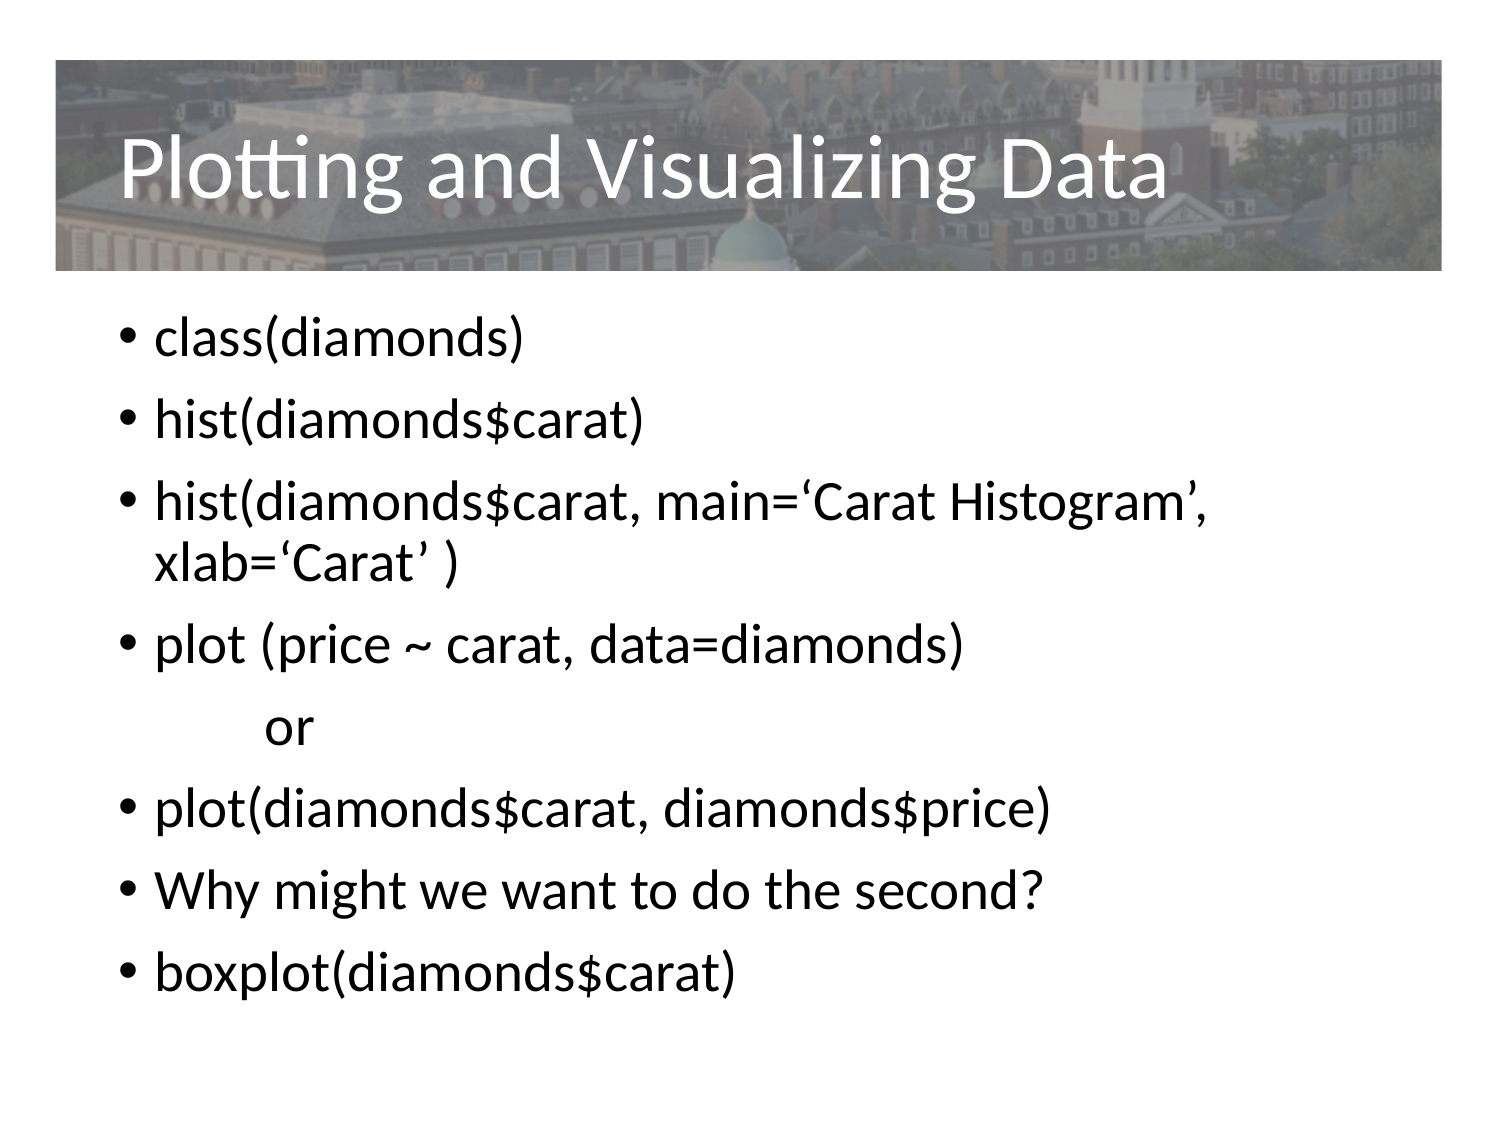

# Plotting and Visualizing Data
class(diamonds)
hist(diamonds$carat)
hist(diamonds$carat, main=‘Carat Histogram’, xlab=‘Carat’ )
plot (price ~ carat, data=diamonds)
			or
plot(diamonds$carat, diamonds$price)
Why might we want to do the second?
boxplot(diamonds$carat)